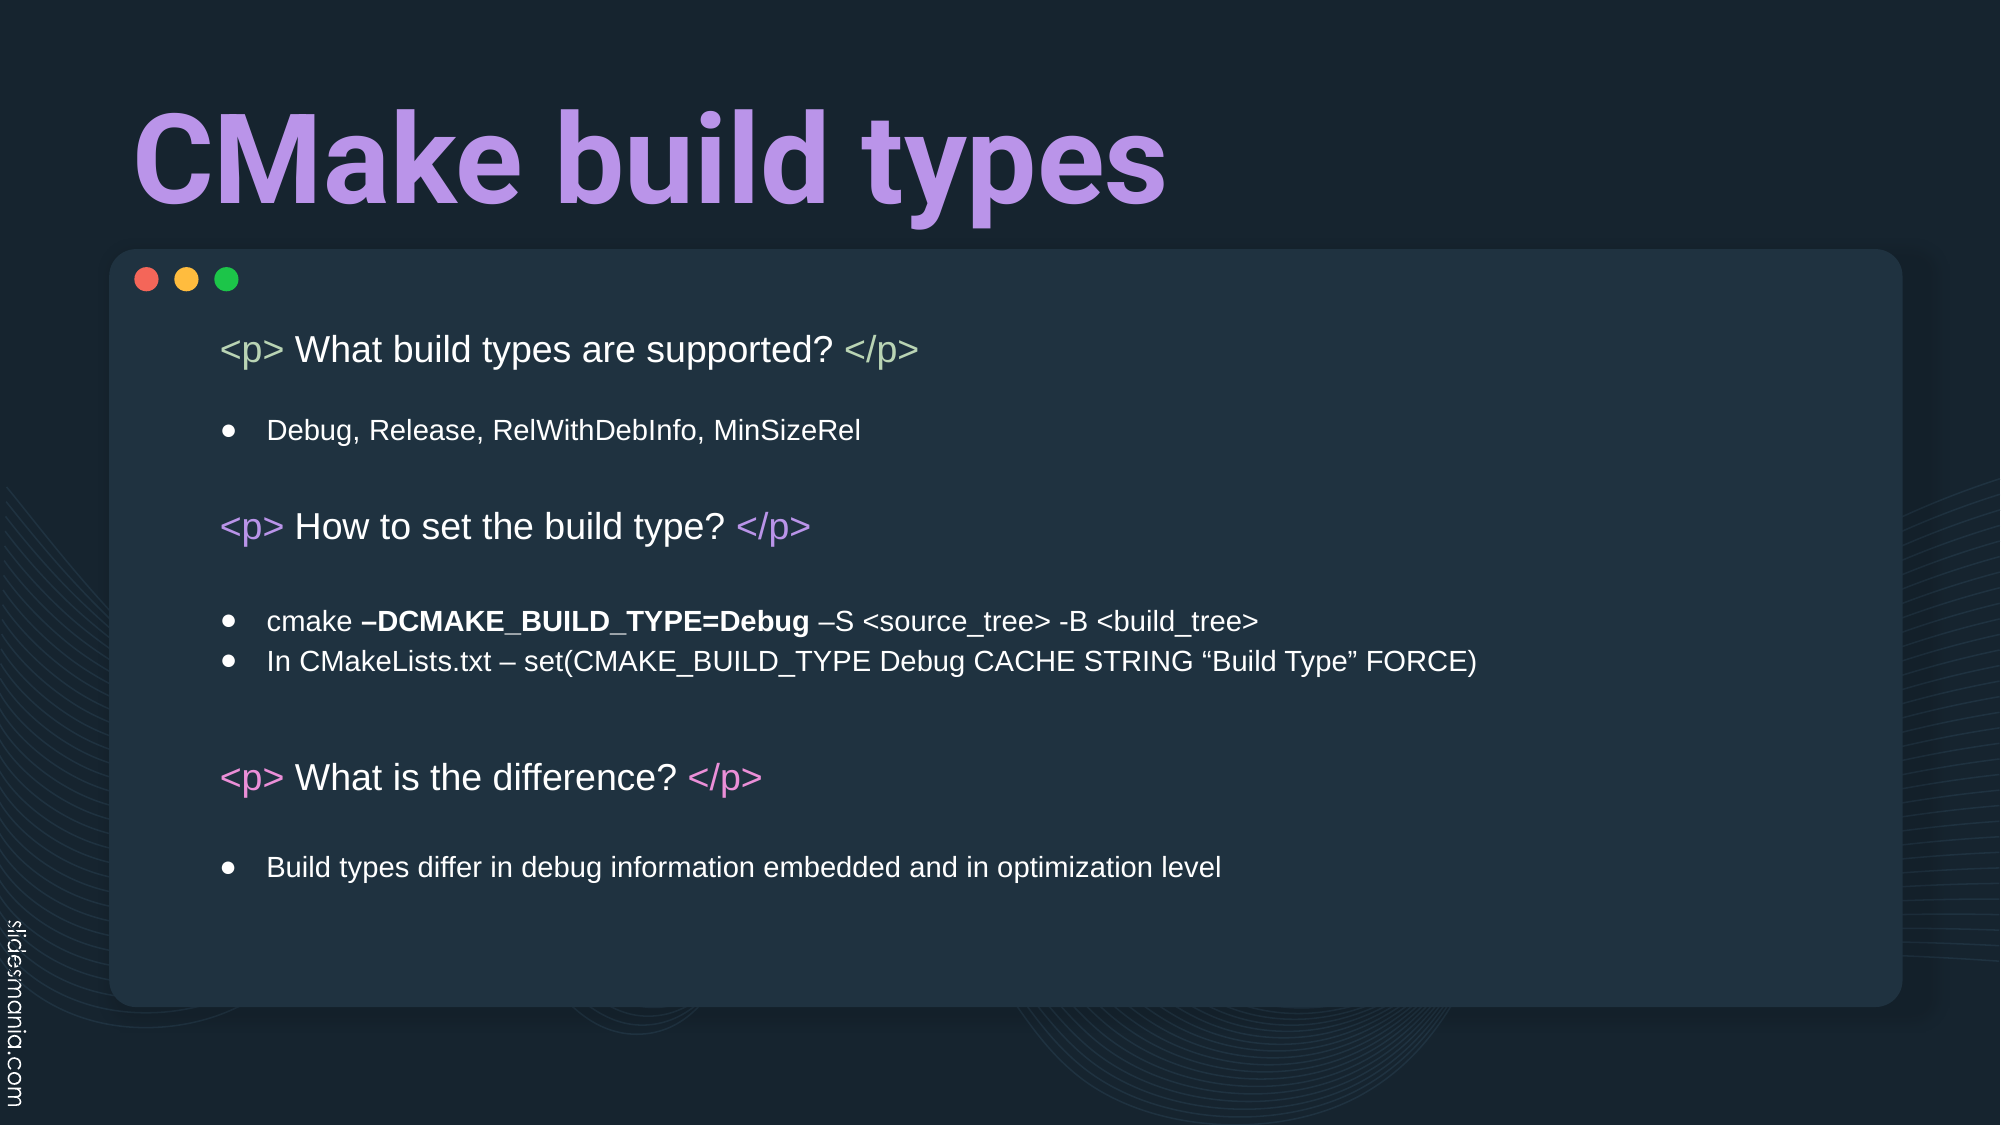

# CMake build types
<p> What build types are supported? </p>
Debug, Release, RelWithDebInfo, MinSizeRel
<p> How to set the build type? </p>
cmake –DCMAKE_BUILD_TYPE=Debug –S <source_tree> -B <build_tree>
In CMakeLists.txt – set(CMAKE_BUILD_TYPE Debug CACHE STRING “Build Type” FORCE)

<p> What is the difference? </p>
Build types differ in debug information embedded and in optimization level